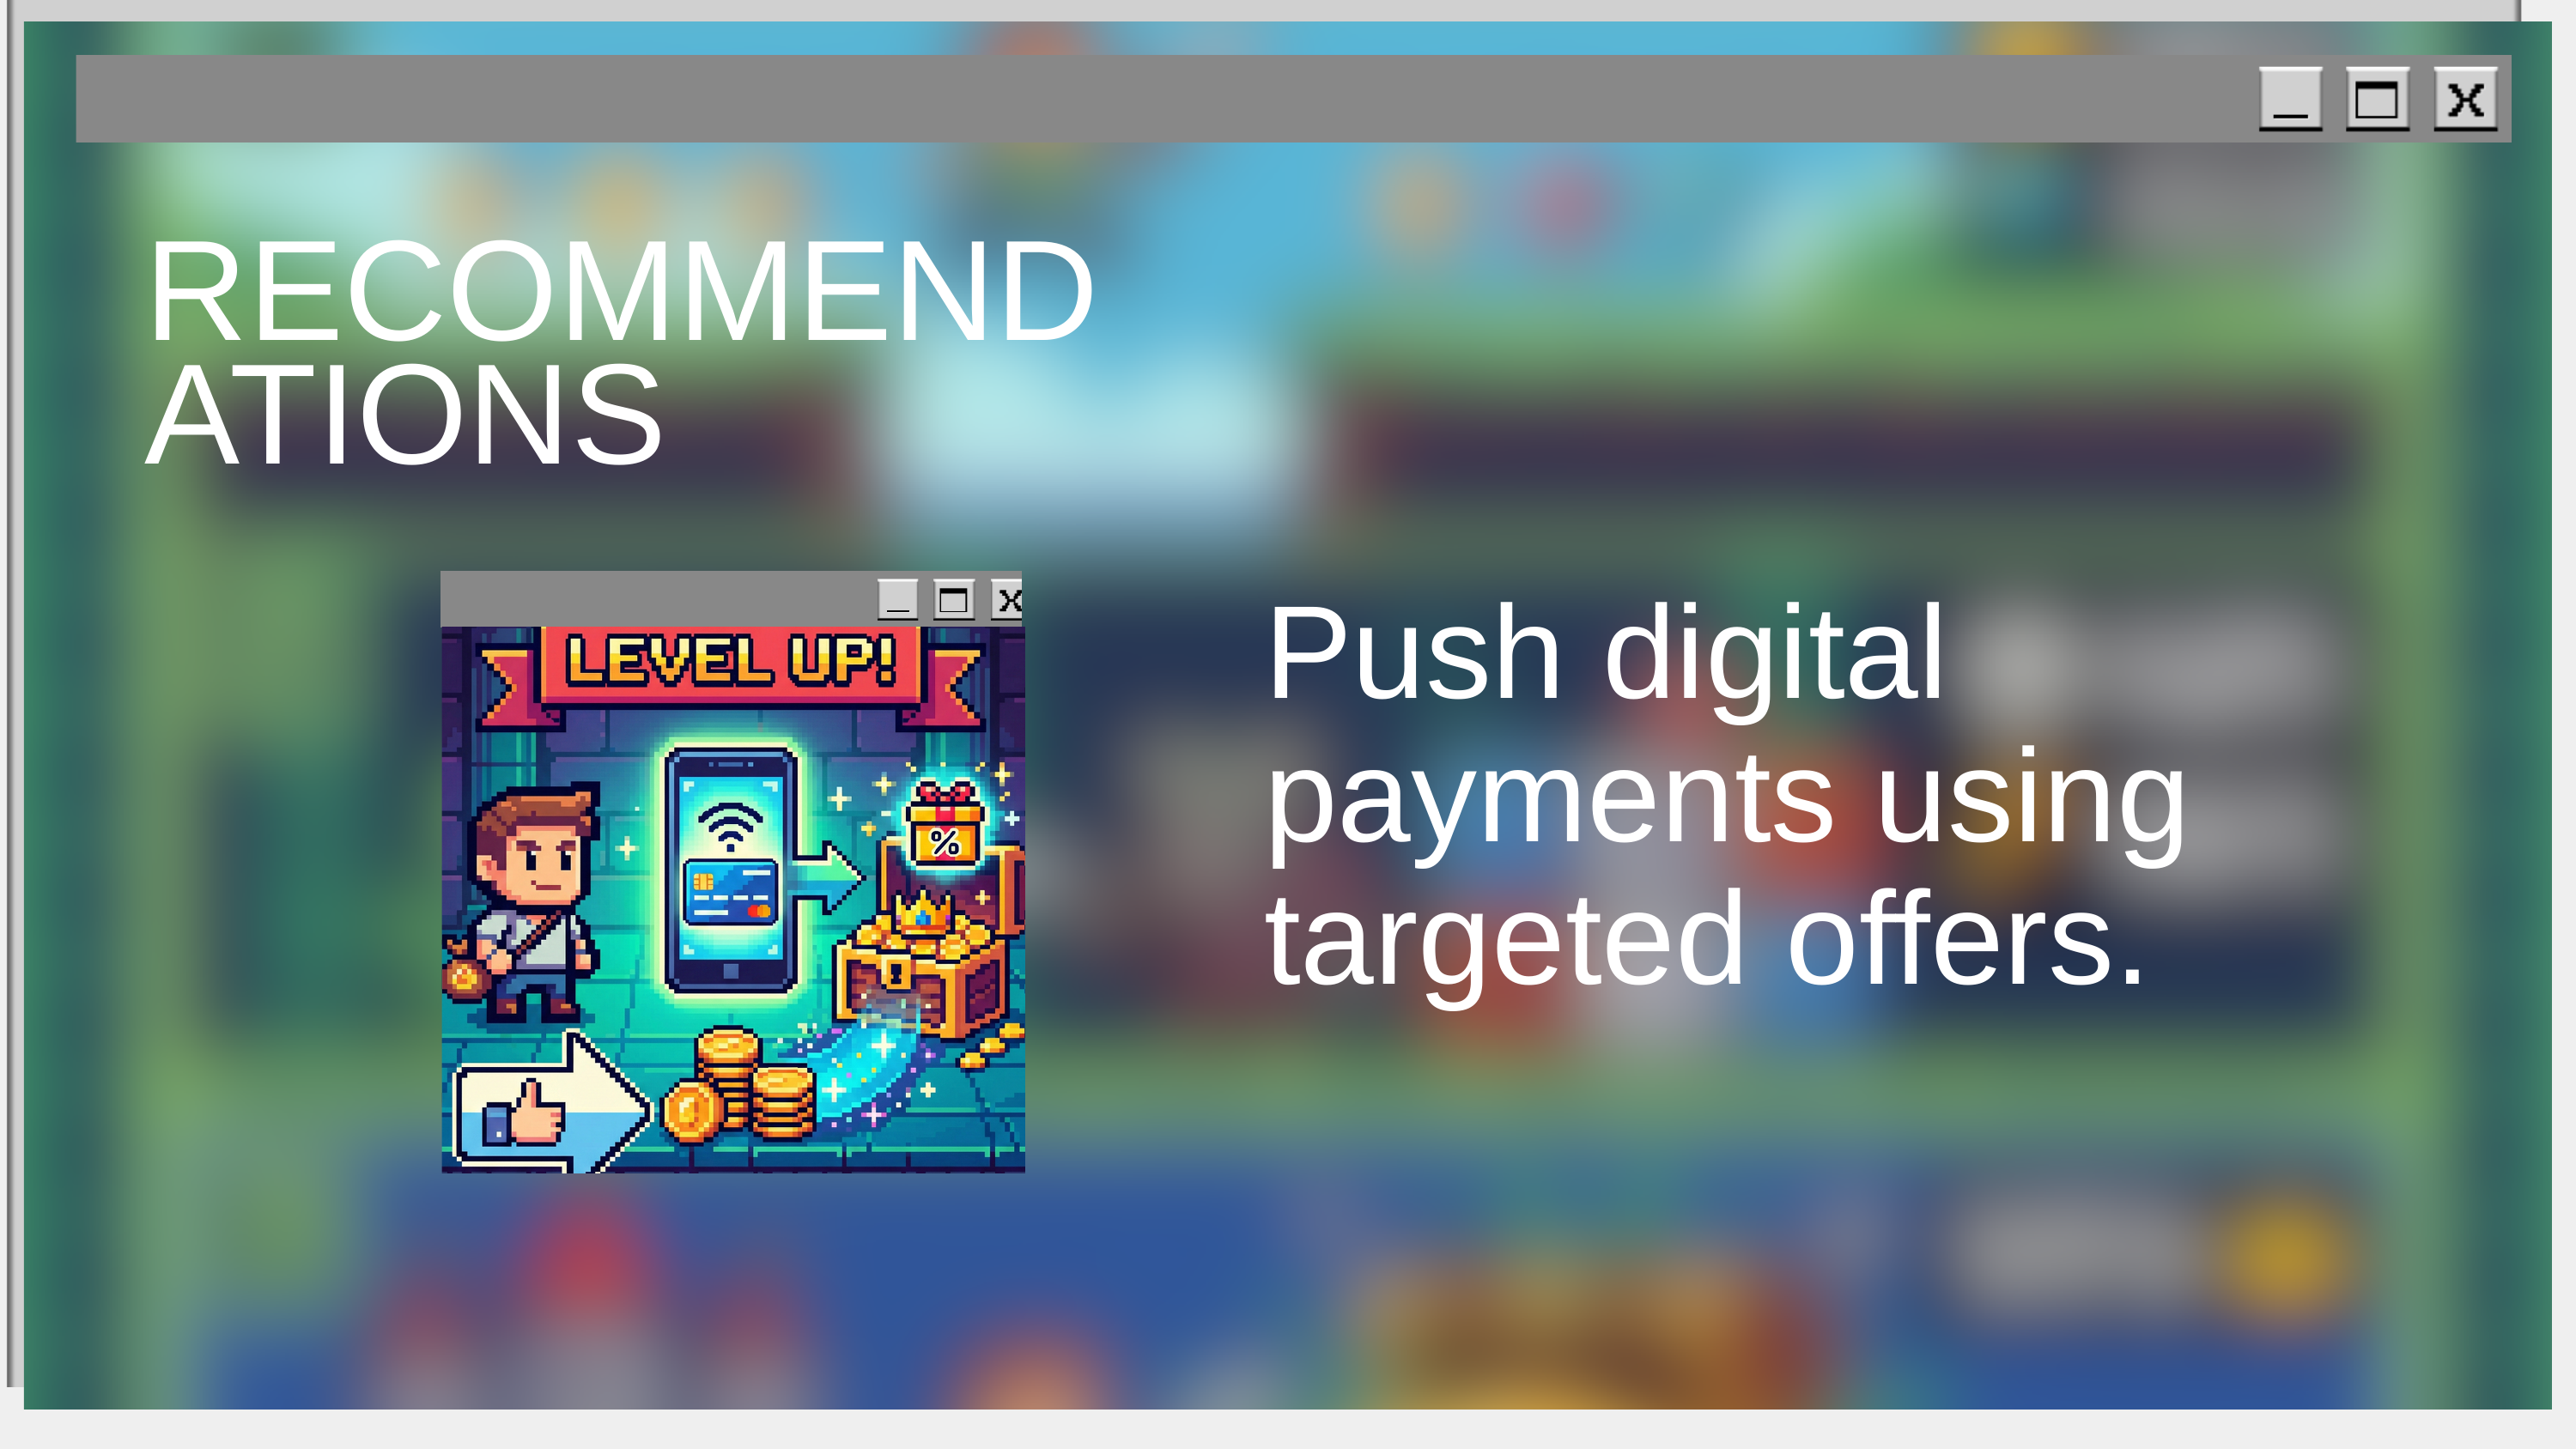

RECOMMENDATIONS

Push digital payments using targeted offers.